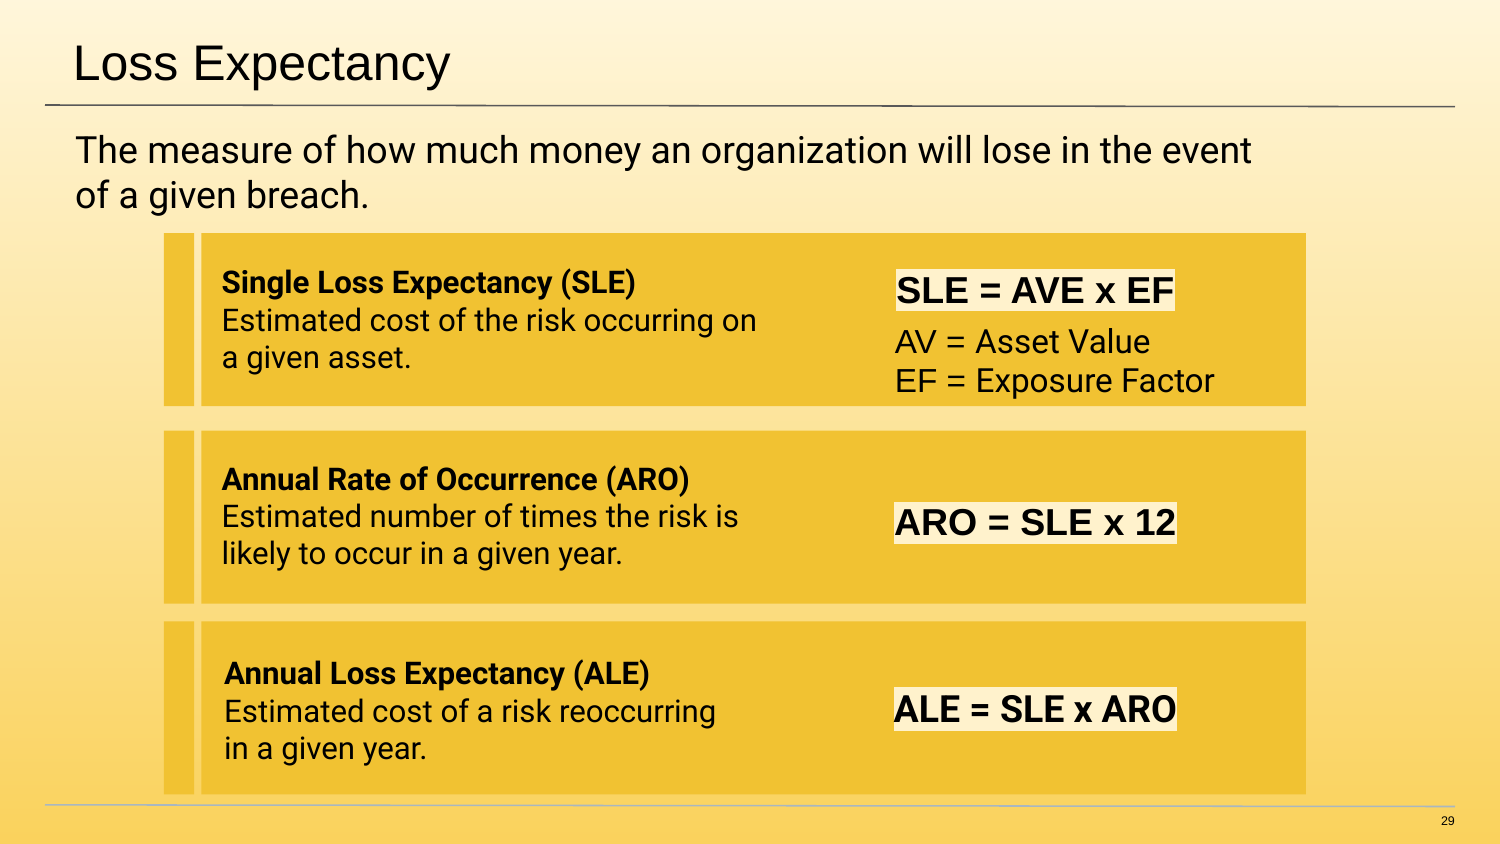

# Loss Expectancy
The measure of how much money an organization will lose in the event of a given breach.
Single Loss Expectancy (SLE)
Estimated cost of the risk occurring on a given asset.

SLE = AVE x EF
AV = Asset Value
EF = Exposure Factor

Annual Rate of Occurrence (ARO)
Estimated number of times the risk is likely to occur in a given year.

ARO = SLE x 12

Annual Loss Expectancy (ALE)
Estimated cost of a risk reoccurring in a given year.
ALE = SLE x ARO
29